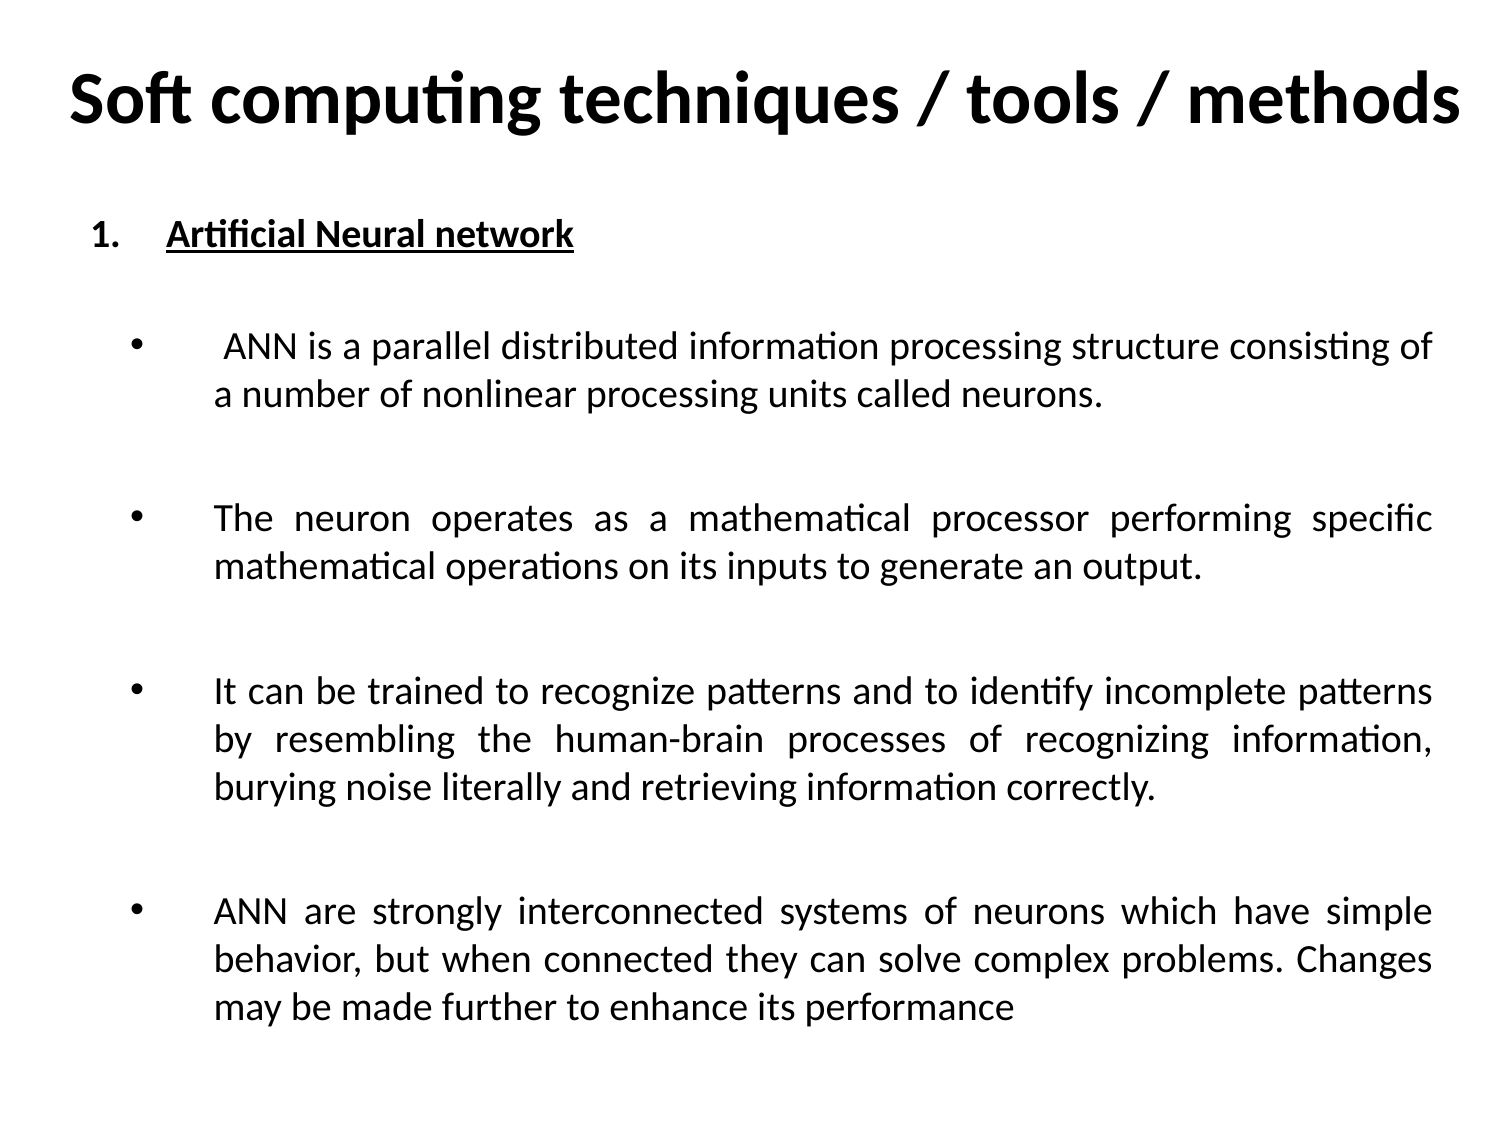

# Soft computing techniques / tools / methods
Artificial Neural network

 ANN is a parallel distributed information processing structure consisting of a number of nonlinear processing units called neurons.

The neuron operates as a mathematical processor performing specific mathematical operations on its inputs to generate an output.

It can be trained to recognize patterns and to identify incomplete patterns by resembling the human-brain processes of recognizing information, burying noise literally and retrieving information correctly.

ANN are strongly interconnected systems of neurons which have simple behavior, but when connected they can solve complex problems. Changes may be made further to enhance its performance